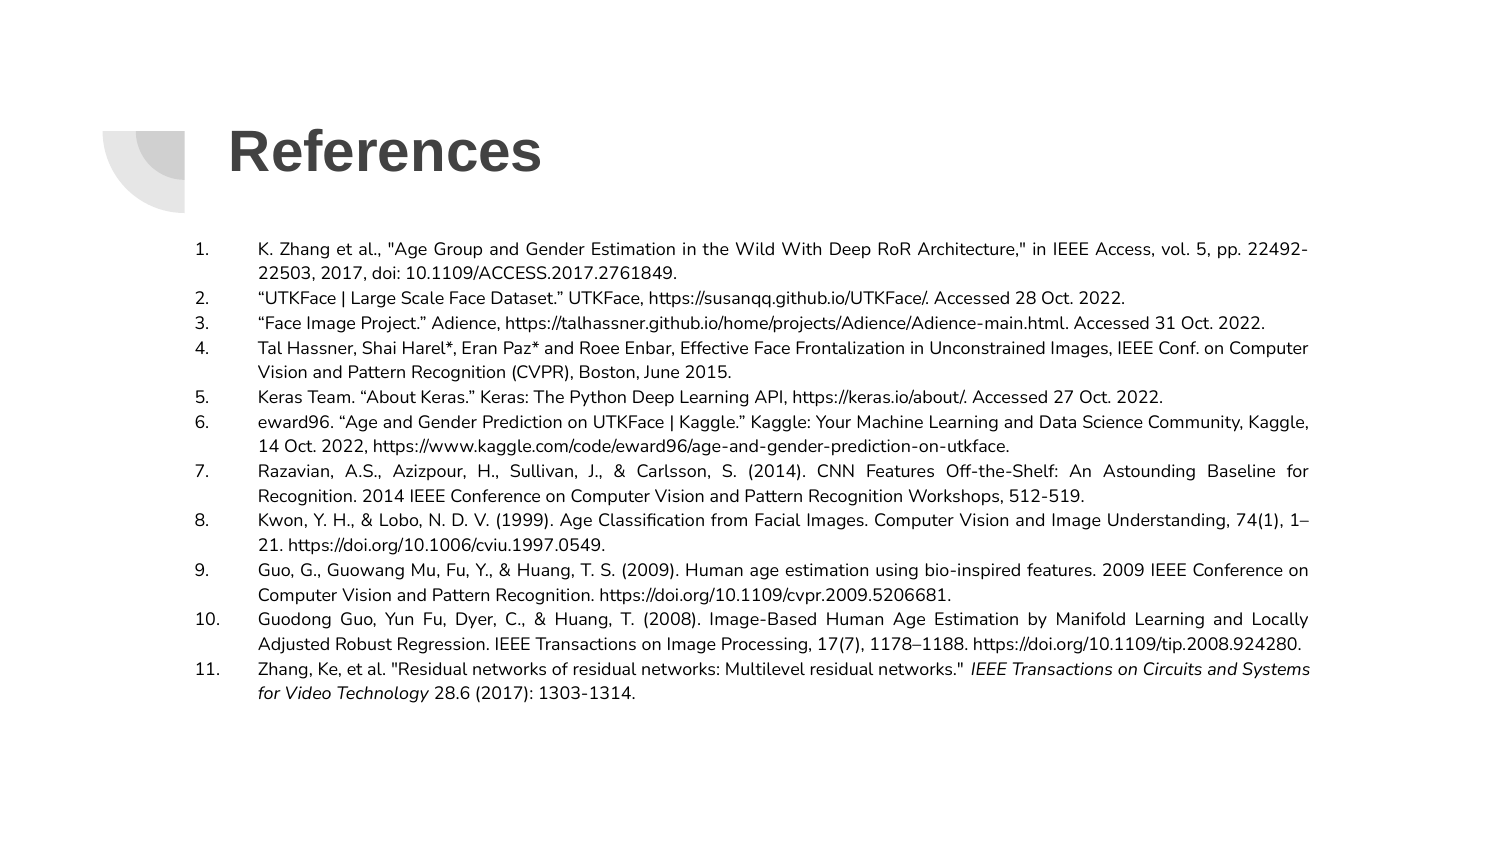

# References
K. Zhang et al., "Age Group and Gender Estimation in the Wild With Deep RoR Architecture," in IEEE Access, vol. 5, pp. 22492-22503, 2017, doi: 10.1109/ACCESS.2017.2761849.
“UTKFace | Large Scale Face Dataset.” UTKFace, https://susanqq.github.io/UTKFace/. Accessed 28 Oct. 2022.
“Face Image Project.” Adience, https://talhassner.github.io/home/projects/Adience/Adience-main.html. Accessed 31 Oct. 2022.
Tal Hassner, Shai Harel*, Eran Paz* and Roee Enbar, Effective Face Frontalization in Unconstrained Images, IEEE Conf. on Computer Vision and Pattern Recognition (CVPR), Boston, June 2015.
Keras Team. “About Keras.” Keras: The Python Deep Learning API, https://keras.io/about/. Accessed 27 Oct. 2022.
eward96. “Age and Gender Prediction on UTKFace | Kaggle.” Kaggle: Your Machine Learning and Data Science Community, Kaggle, 14 Oct. 2022, https://www.kaggle.com/code/eward96/age-and-gender-prediction-on-utkface.
Razavian, A.S., Azizpour, H., Sullivan, J., & Carlsson, S. (2014). CNN Features Off-the-Shelf: An Astounding Baseline for Recognition. 2014 IEEE Conference on Computer Vision and Pattern Recognition Workshops, 512-519.
Kwon, Y. H., & Lobo, N. D. V. (1999). Age Classification from Facial Images. Computer Vision and Image Understanding, 74(1), 1–21. https://doi.org/10.1006/cviu.1997.0549.
Guo, G., Guowang Mu, Fu, Y., & Huang, T. S. (2009). Human age estimation using bio-inspired features. 2009 IEEE Conference on Computer Vision and Pattern Recognition. https://doi.org/10.1109/cvpr.2009.5206681.
Guodong Guo, Yun Fu, Dyer, C., & Huang, T. (2008). Image-Based Human Age Estimation by Manifold Learning and Locally Adjusted Robust Regression. IEEE Transactions on Image Processing, 17(7), 1178–1188. https://doi.org/10.1109/tip.2008.924280.
Zhang, Ke, et al. "Residual networks of residual networks: Multilevel residual networks." IEEE Transactions on Circuits and Systems for Video Technology 28.6 (2017): 1303-1314.